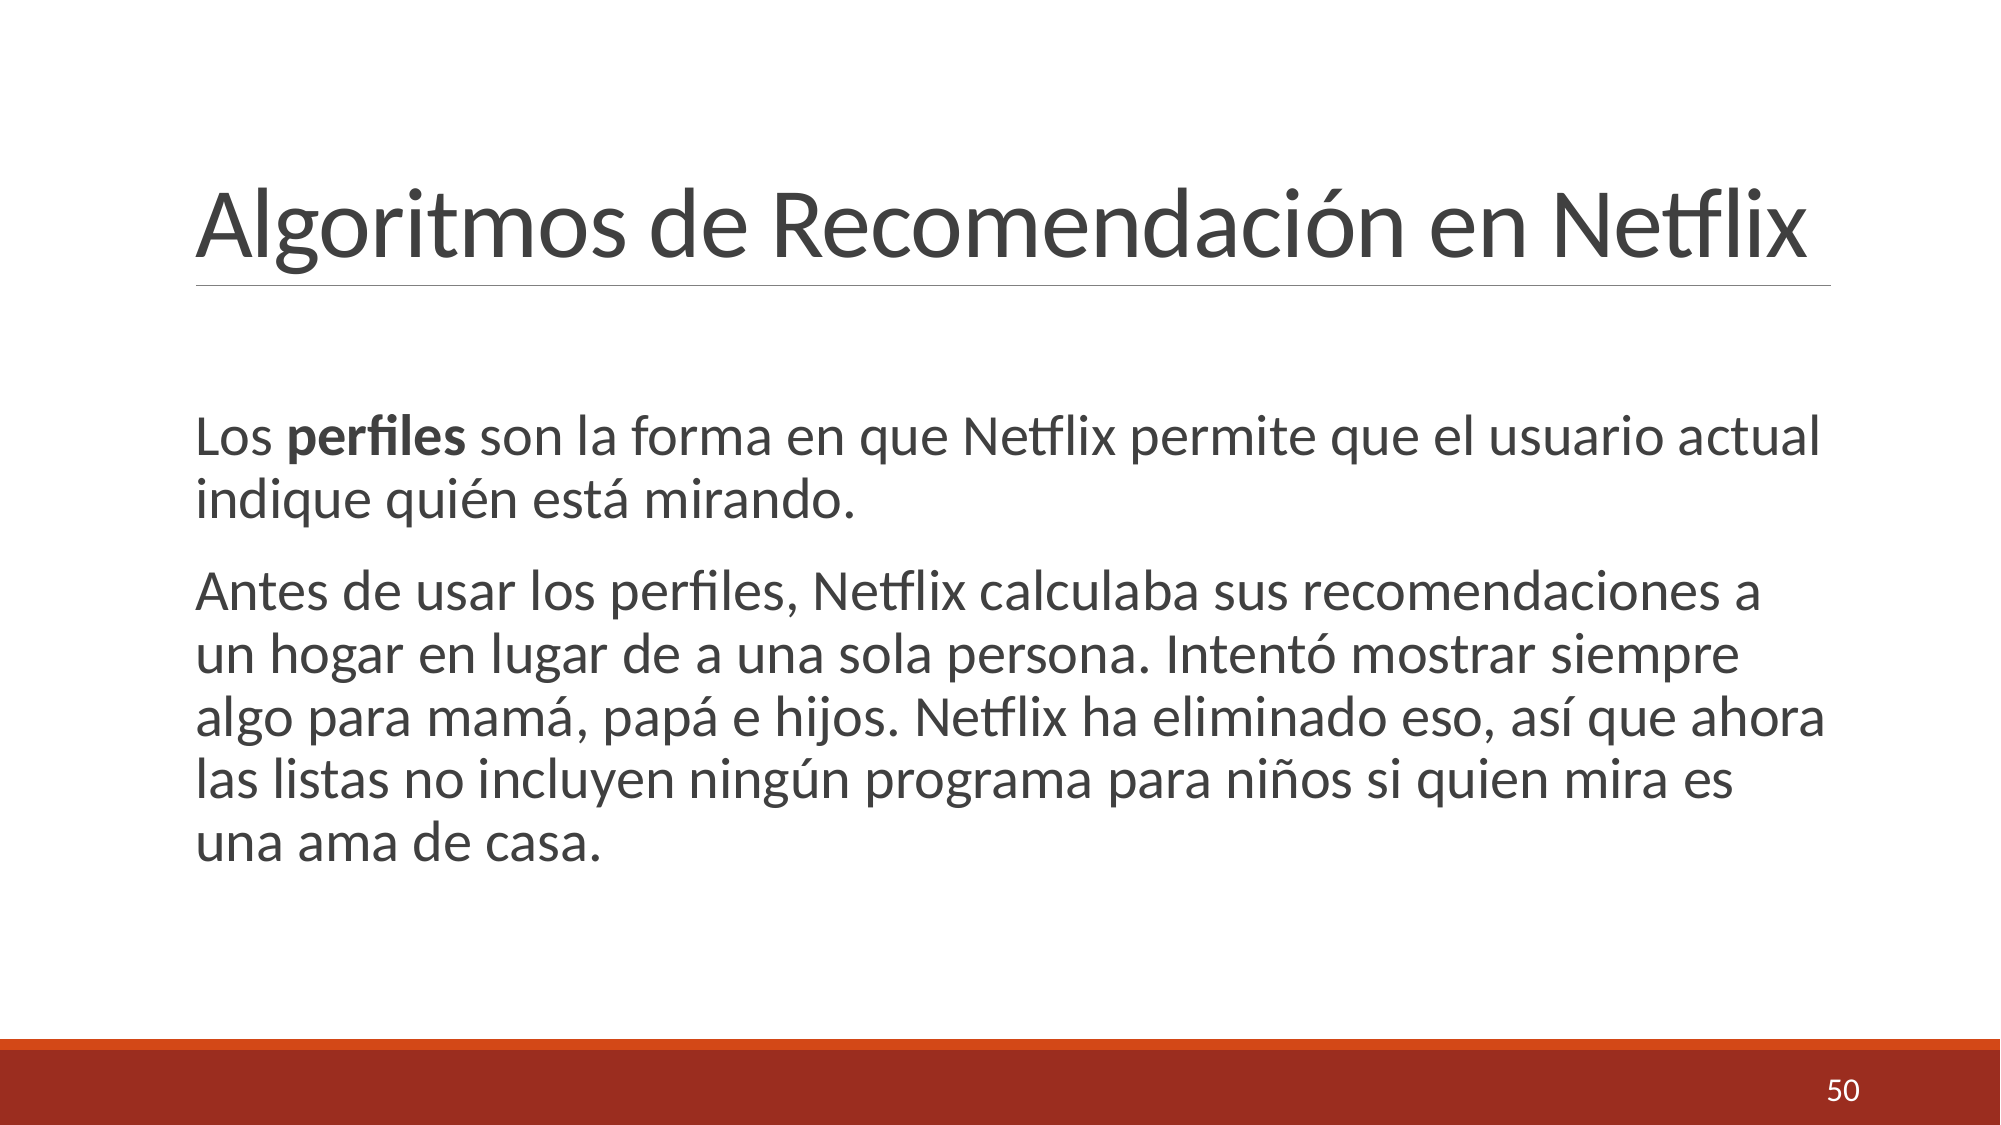

# Algoritmos de Recomendación en Netflix
Los perfiles son la forma en que Netflix permite que el usuario actual indique quién está mirando.
Antes de usar los perfiles, Netflix calculaba sus recomendaciones a un hogar en lugar de a una sola persona. Intentó mostrar siempre algo para mamá, papá e hijos. Netflix ha eliminado eso, así que ahora las listas no incluyen ningún programa para niños si quien mira es una ama de casa.
50